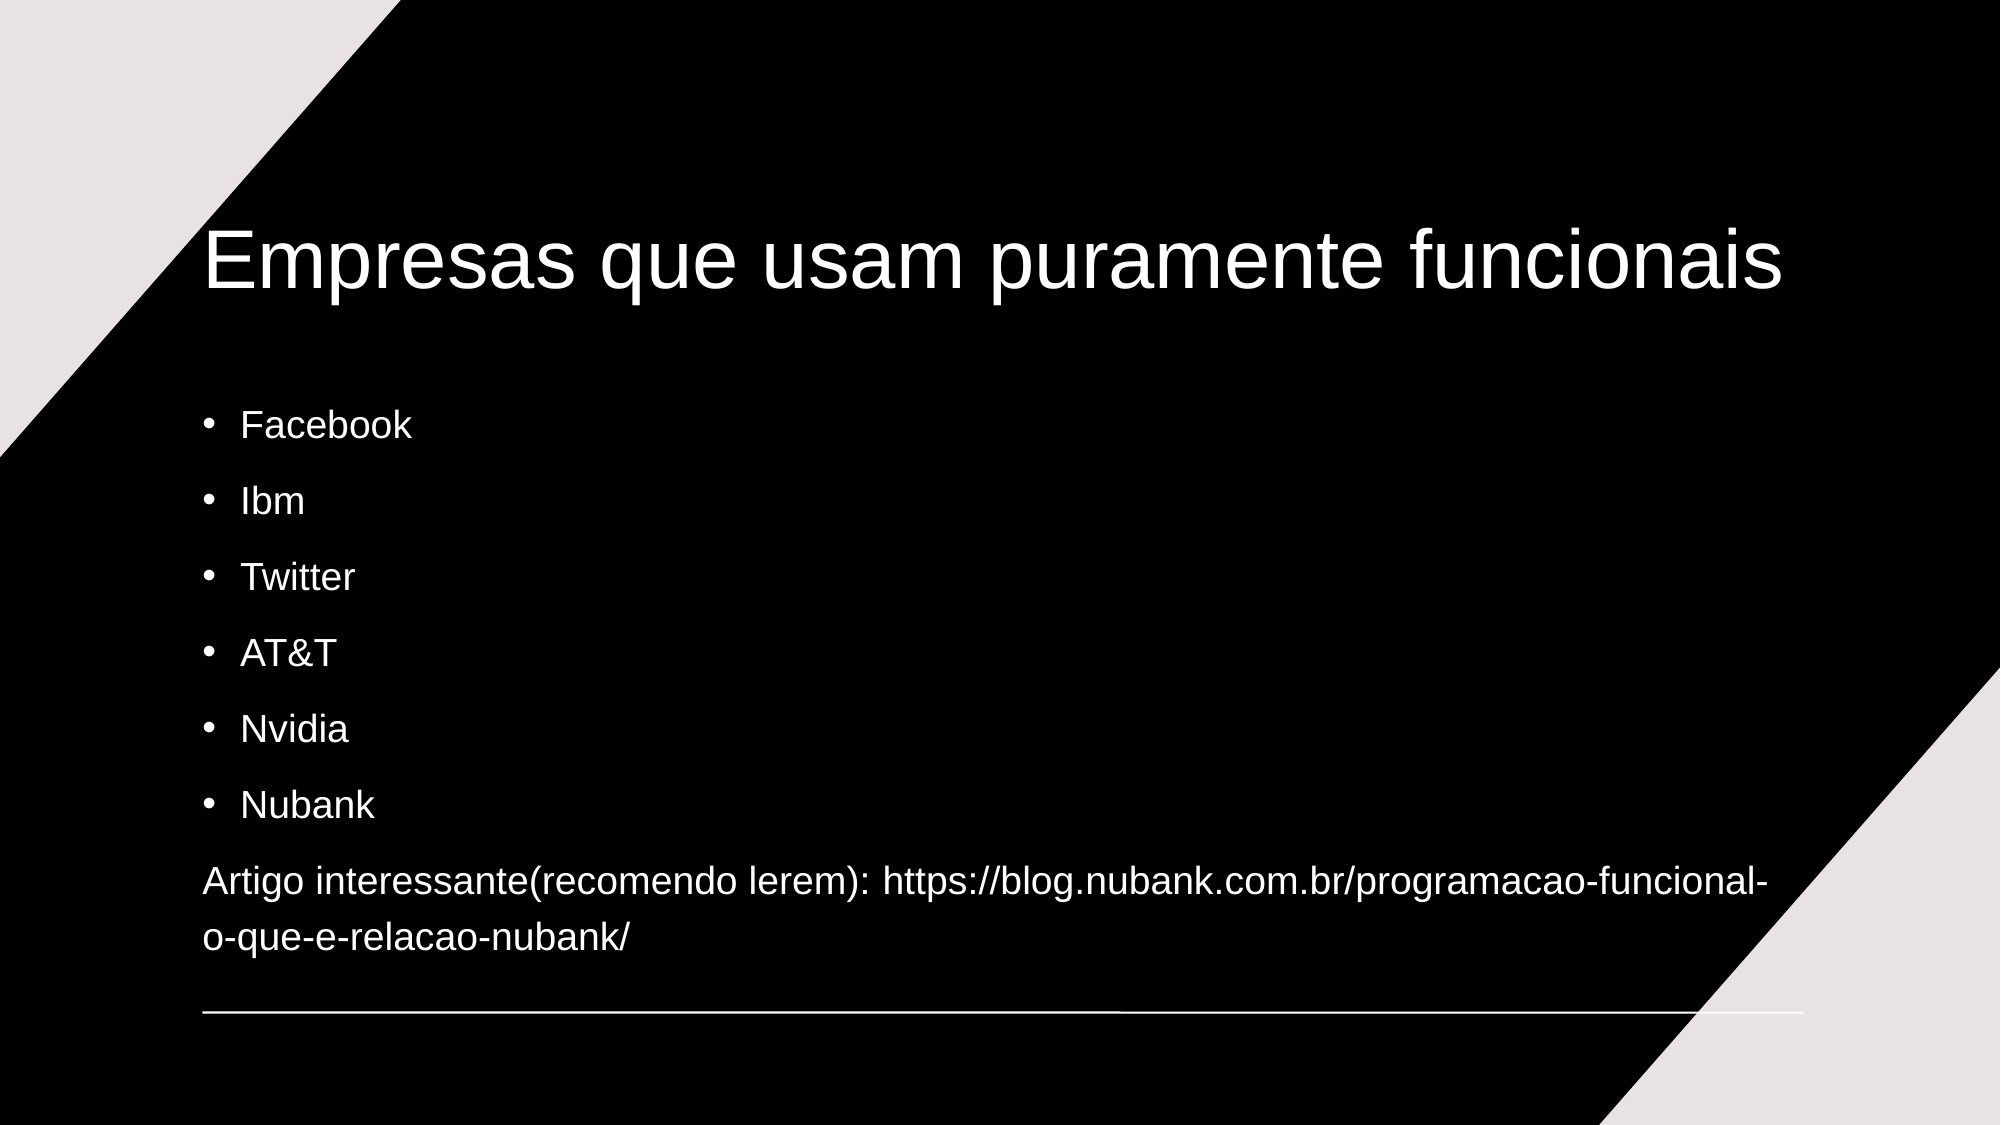

# Empresas que usam puramente funcionais
Facebook
Ibm
Twitter
AT&T
Nvidia
Nubank
Artigo interessante(recomendo lerem): https://blog.nubank.com.br/programacao-funcional-o-que-e-relacao-nubank/